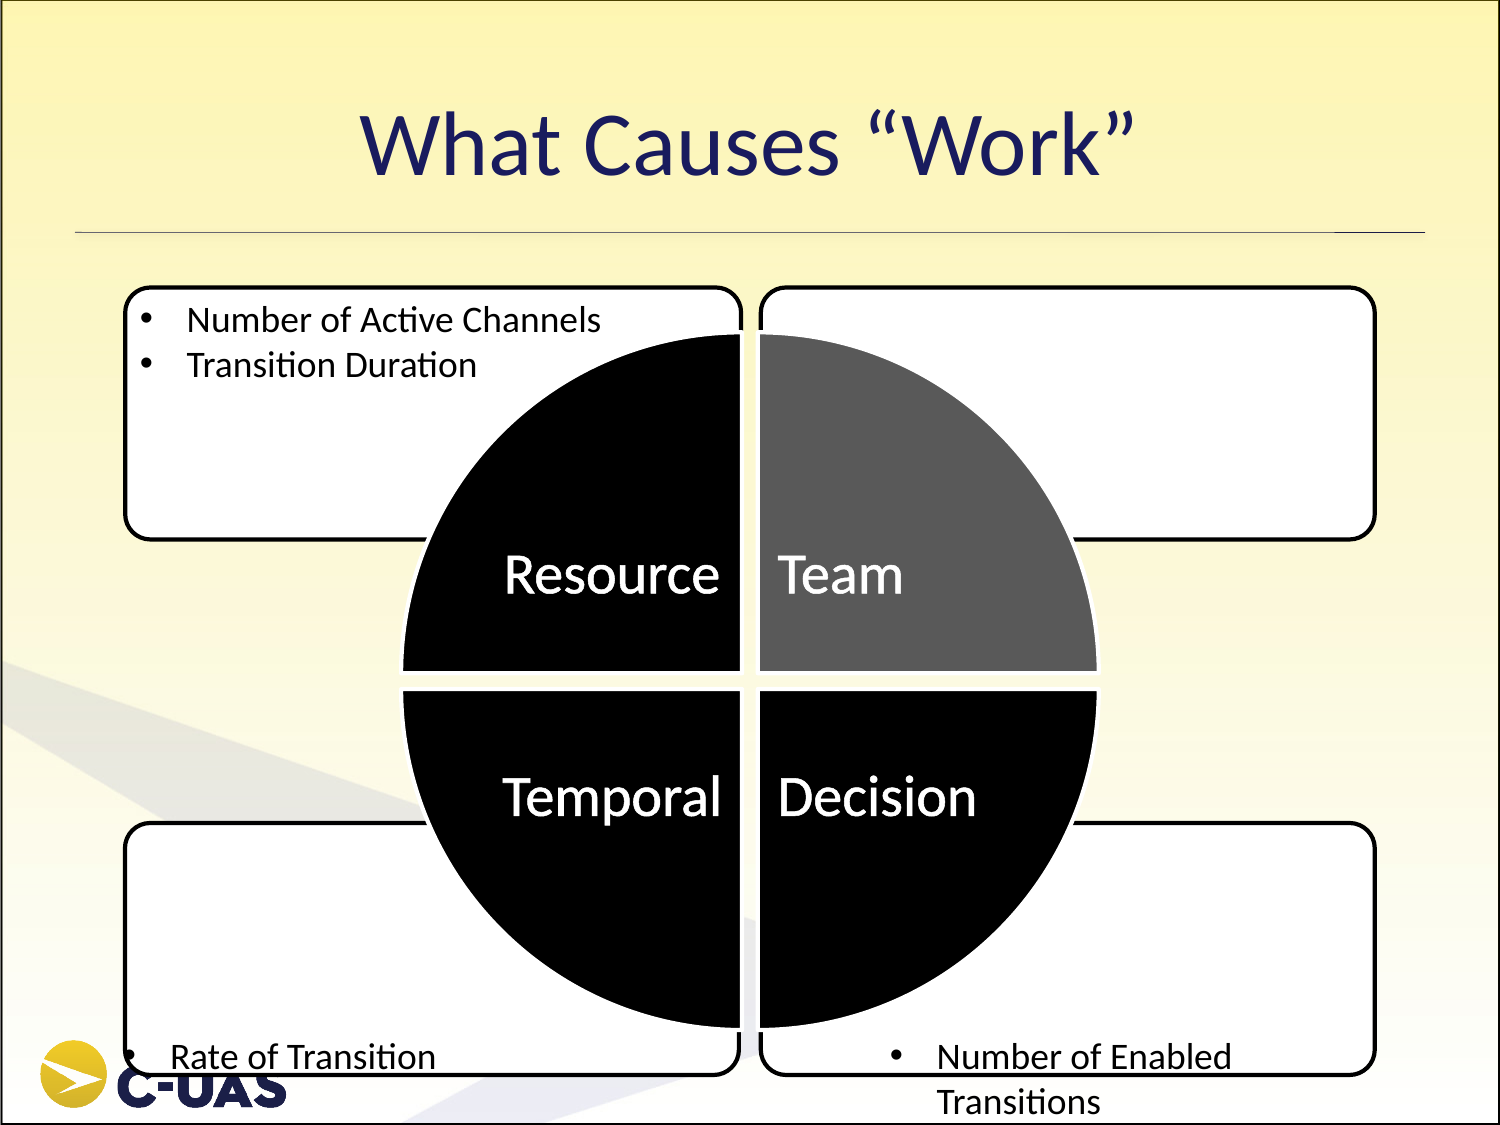

# What Causes “Work”

Number of Active Channels
Transition Duration

Resource
Team
Temporal
Decision
Rate of Transition
Number of Enabled Transitions